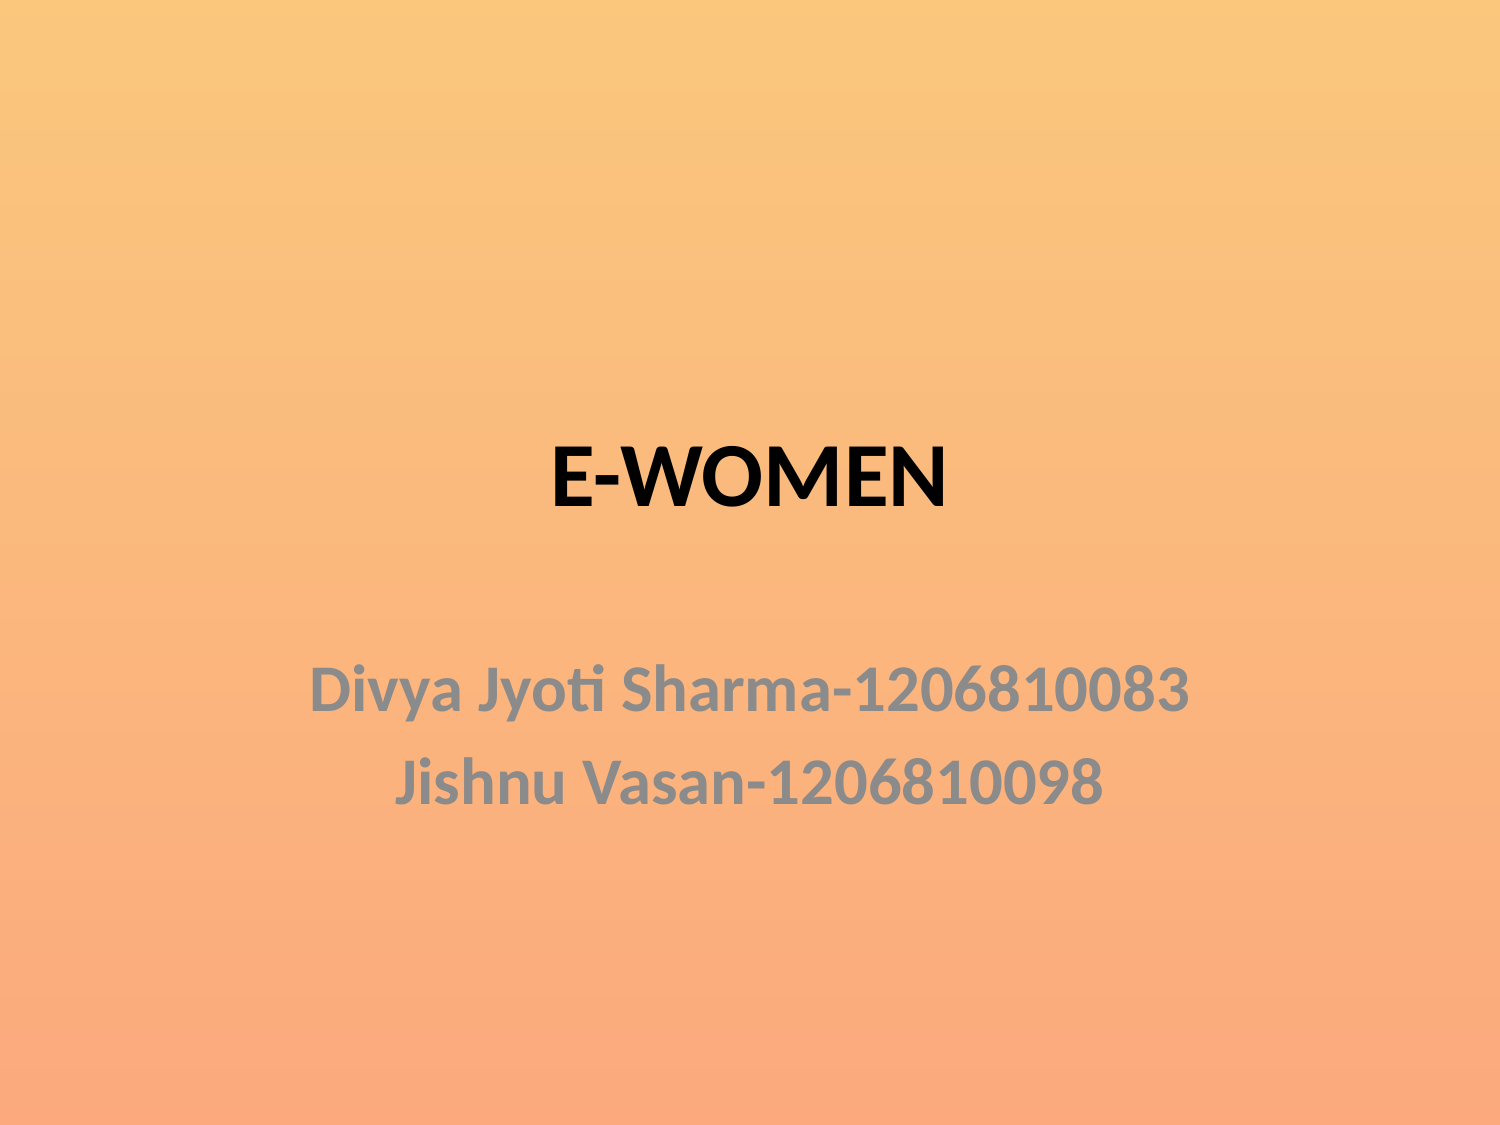

# E-WOMEN
Divya Jyoti Sharma-1206810083
Jishnu Vasan-1206810098